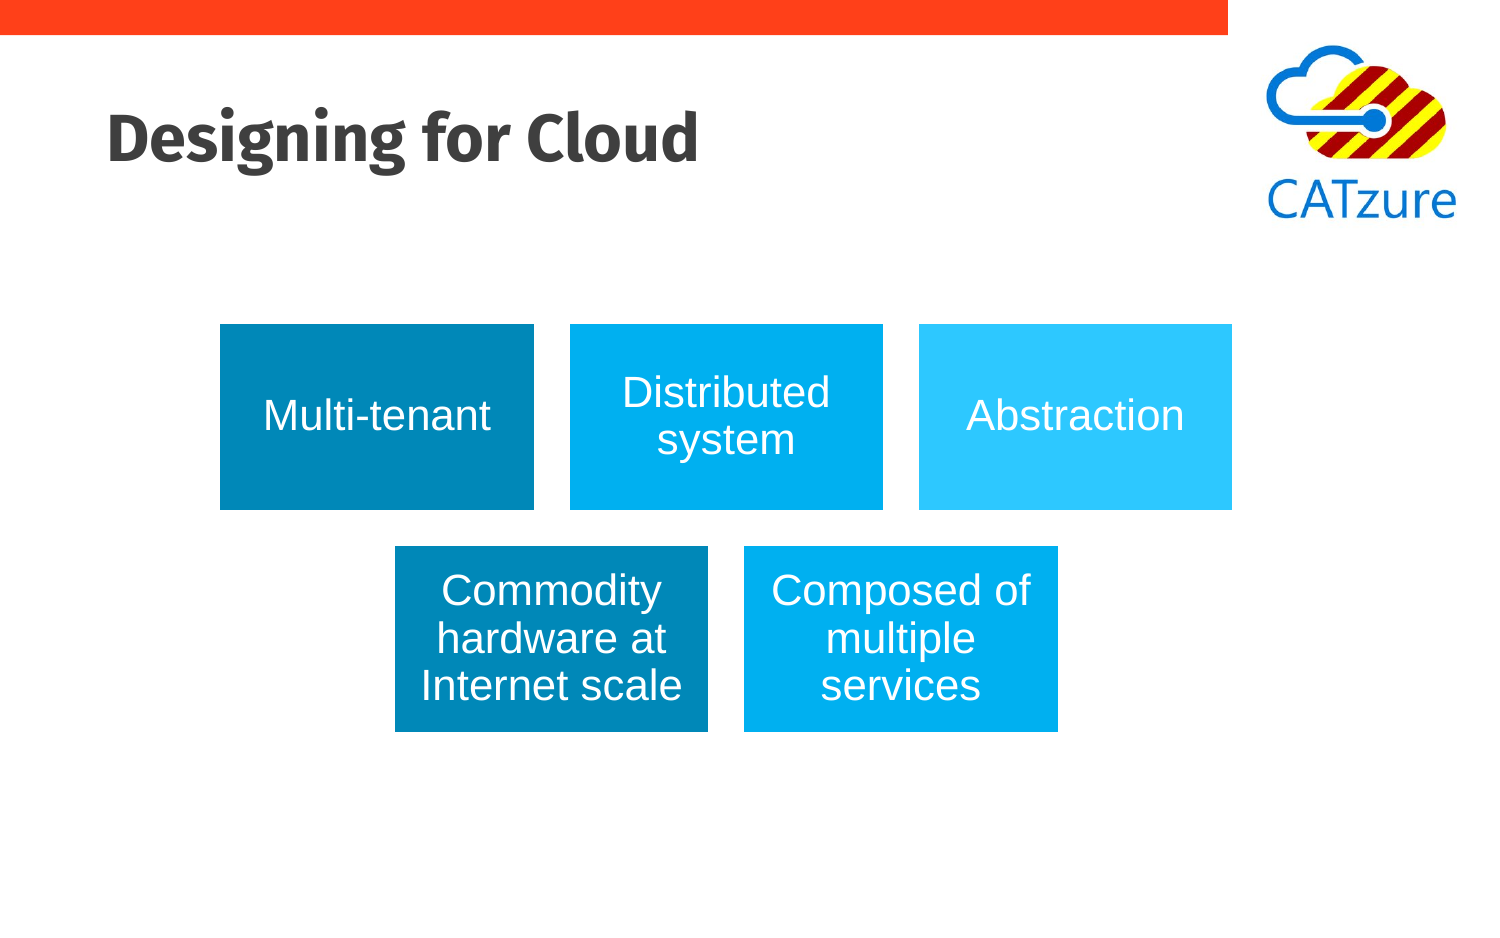

# Designing for Cloud
Multi-tenant
Distributed system
Abstraction
Commodity hardware at Internet scale
Composed of multiple services